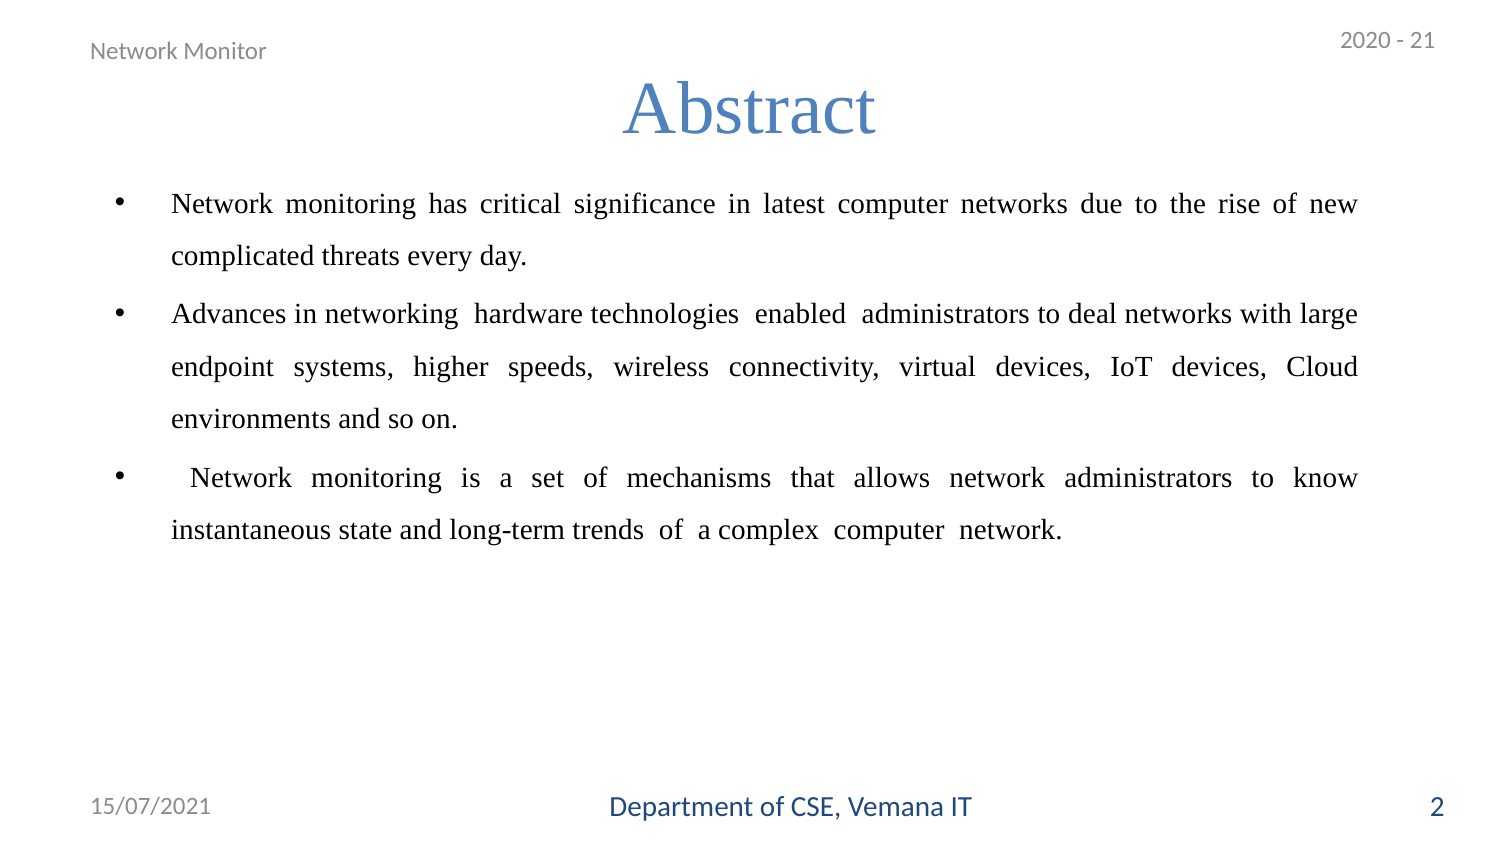

2020 - 21
Network Monitor
# Abstract
Network monitoring has critical significance in latest computer networks due to the rise of new complicated threats every day.
Advances in networking  hardware technologies  enabled  administrators to deal networks with large endpoint systems, higher speeds, wireless connectivity, virtual devices, IoT devices, Cloud environments and so on.
 Network monitoring is a set of mechanisms that allows network administrators to know instantaneous state and long-term trends  of  a complex  computer  network.
15/07/2021
Department of CSE, Vemana IT
2